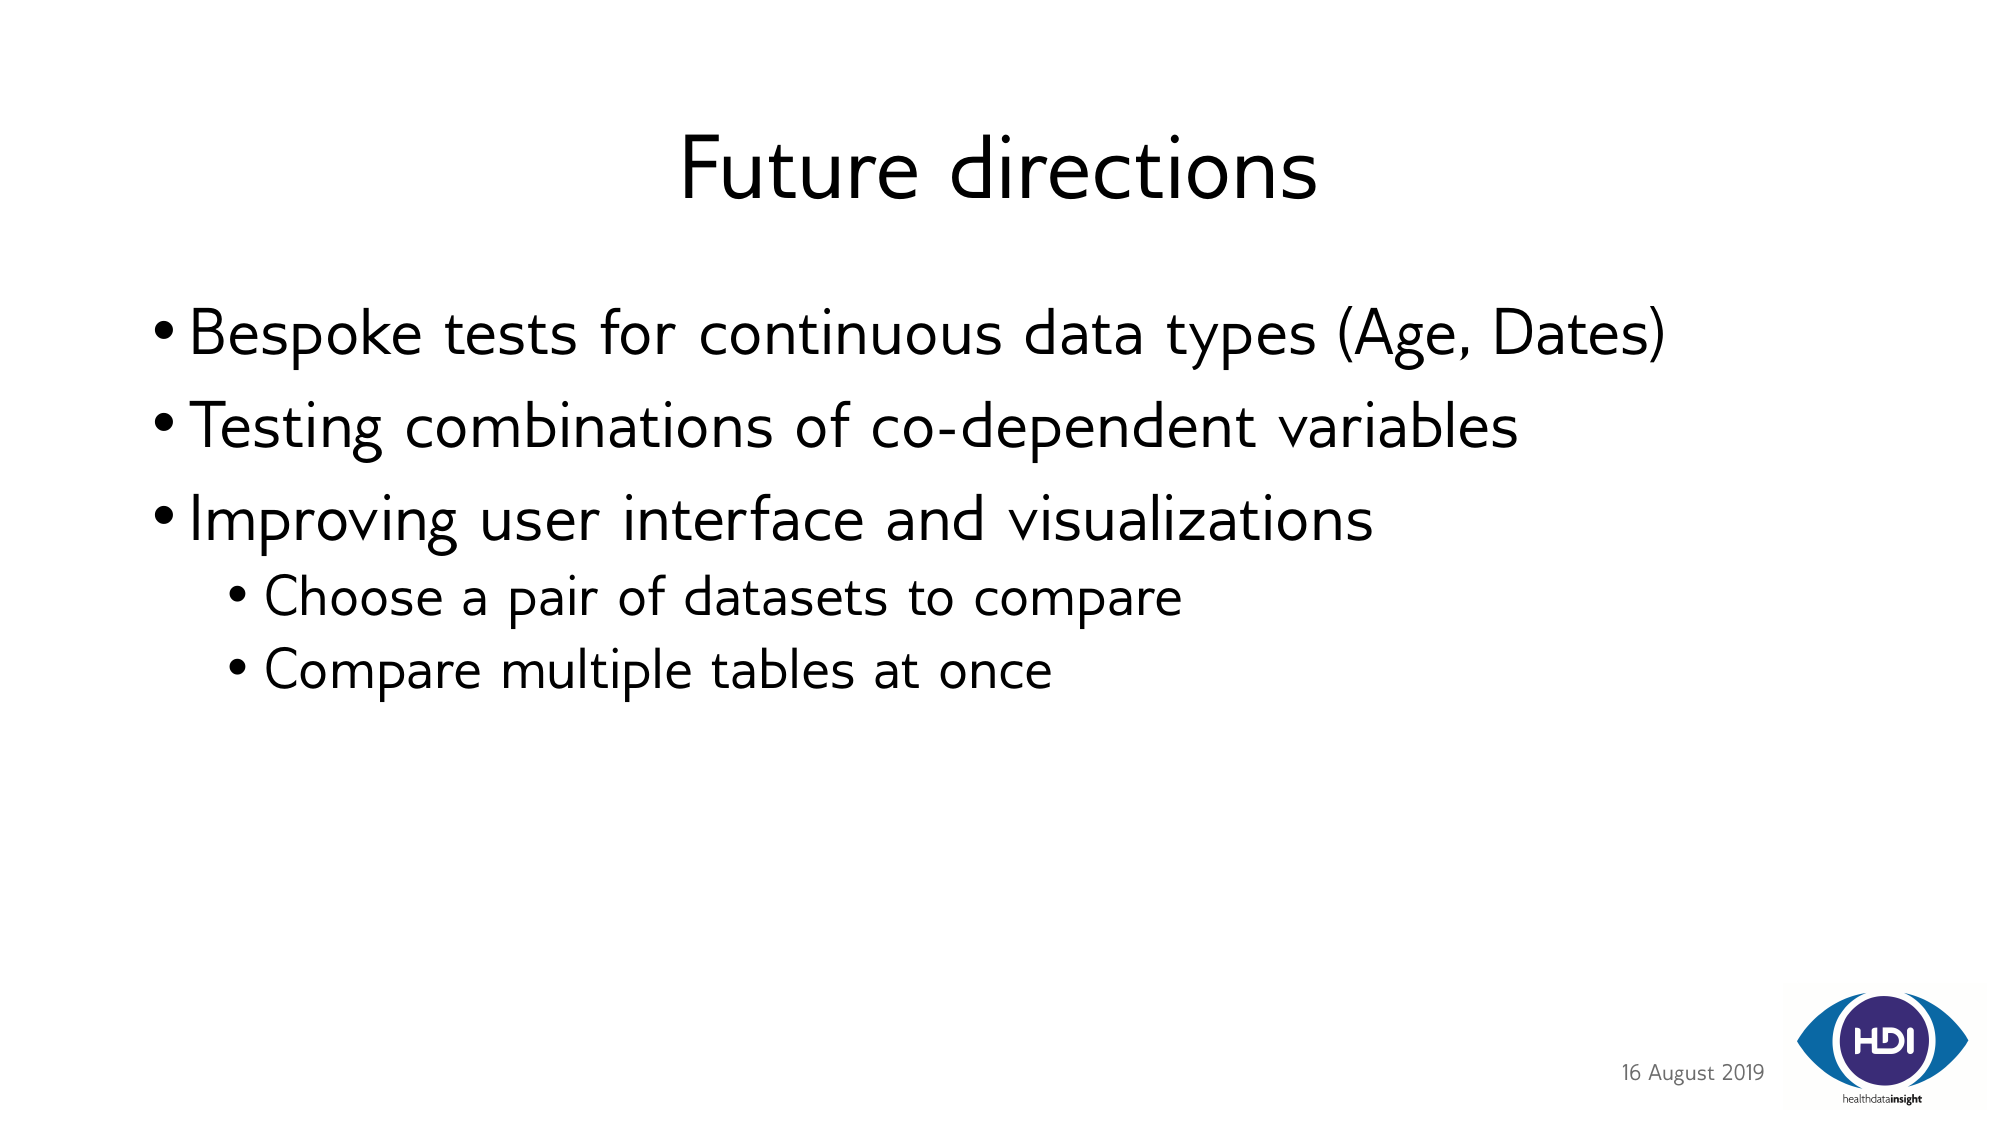

# Future directions
Bespoke tests for continuous data types (Age, Dates)
Testing combinations of co-dependent variables
Improving user interface and visualizations
Choose a pair of datasets to compare
Compare multiple tables at once

16 August 2019